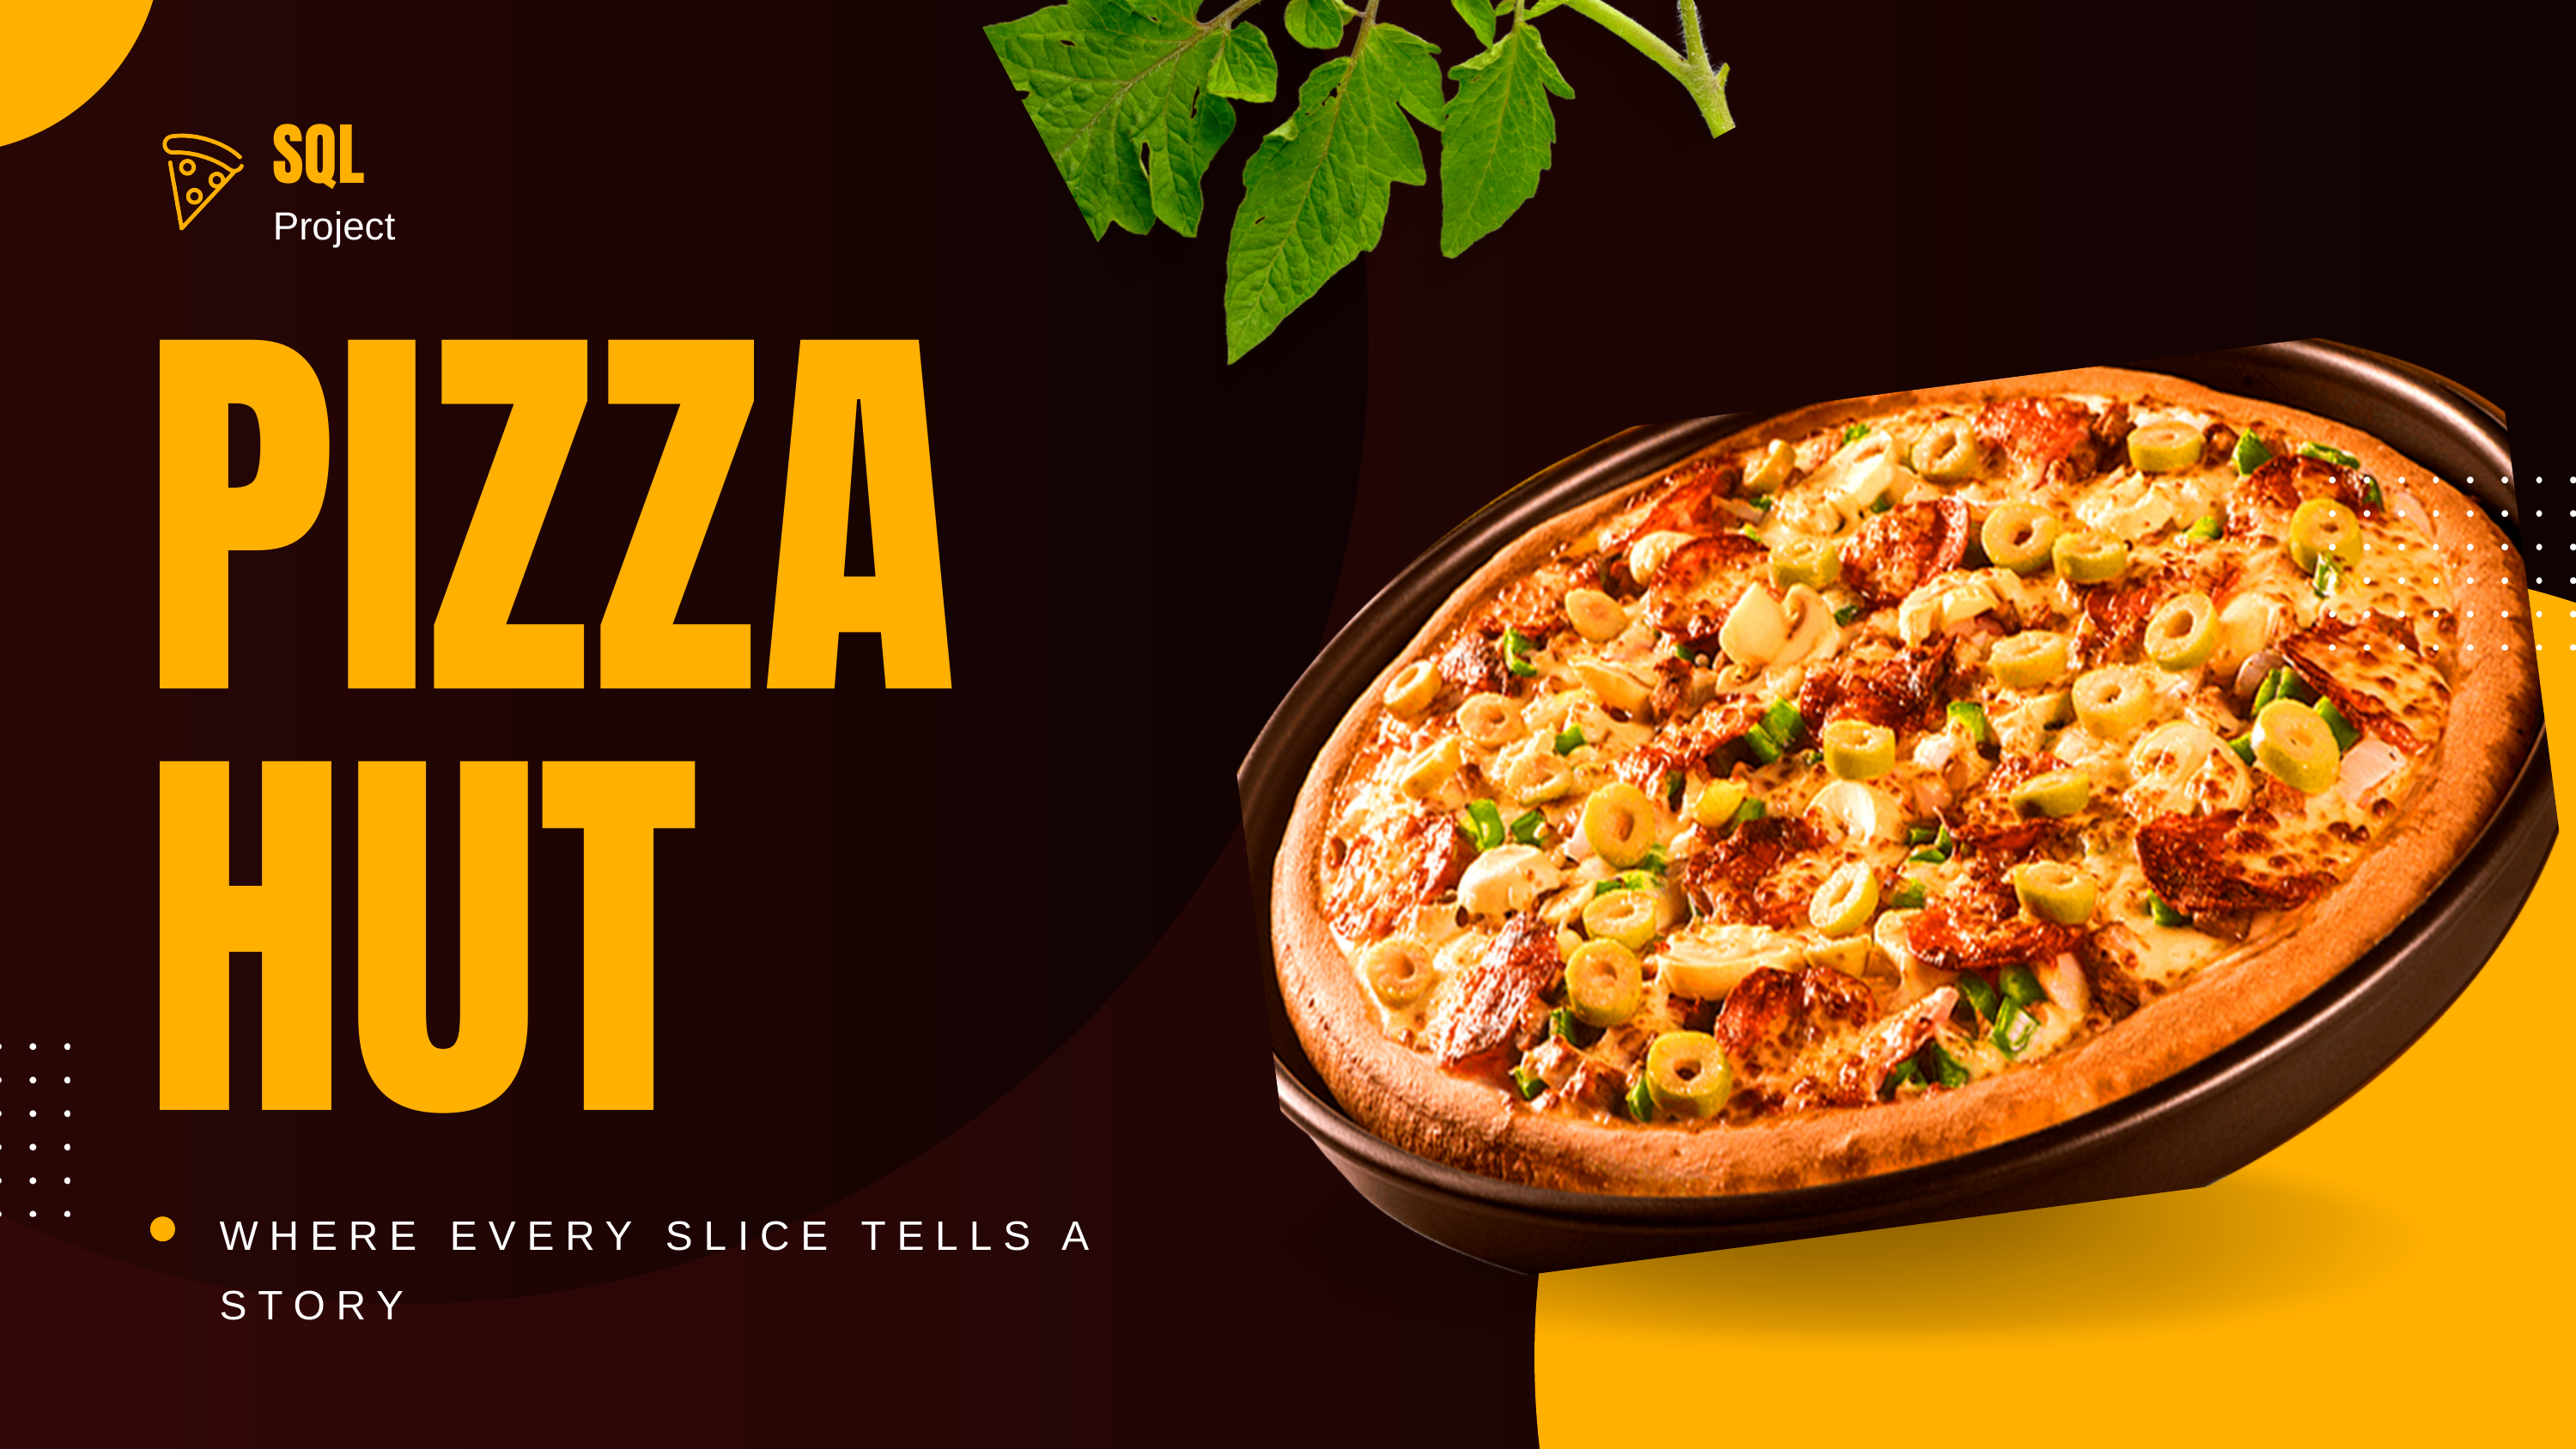

SQL

Project
PIZZA
HUT

WHERE EVERY SLICE TELLS A STORY